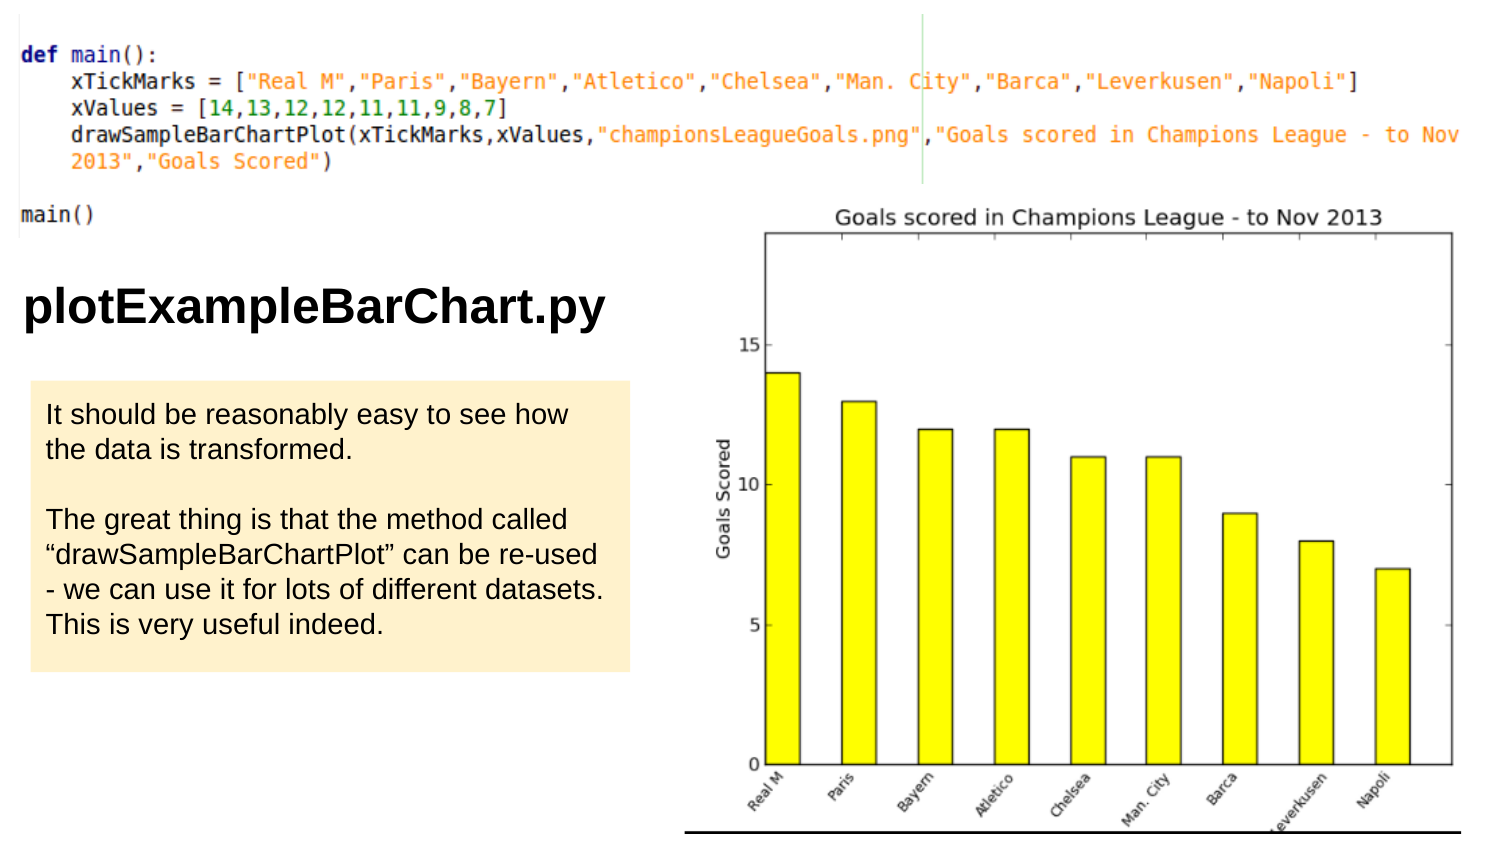

# plotExampleBarChart.py
It should be reasonably easy to see how the data is transformed.

The great thing is that the method called “drawSampleBarChartPlot” can be re-used - we can use it for lots of different datasets. This is very useful indeed.